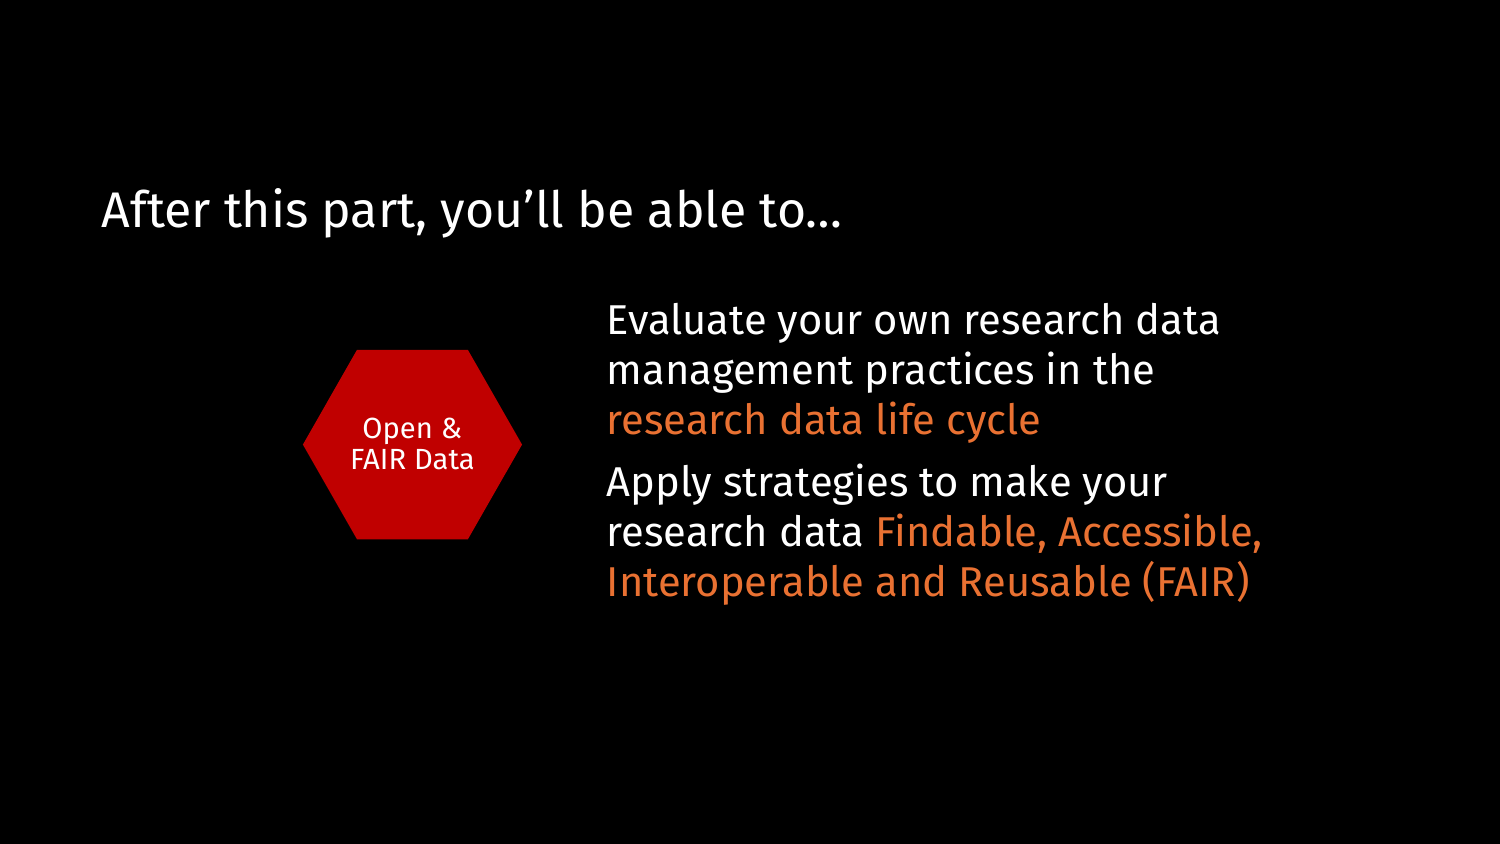

After this part, you’ll be able to…
Evaluate your own research data management practices in the research data life cycle
Apply strategies to make your research data Findable, Accessible, Interoperable and Reusable (FAIR)

Open & FAIR Data